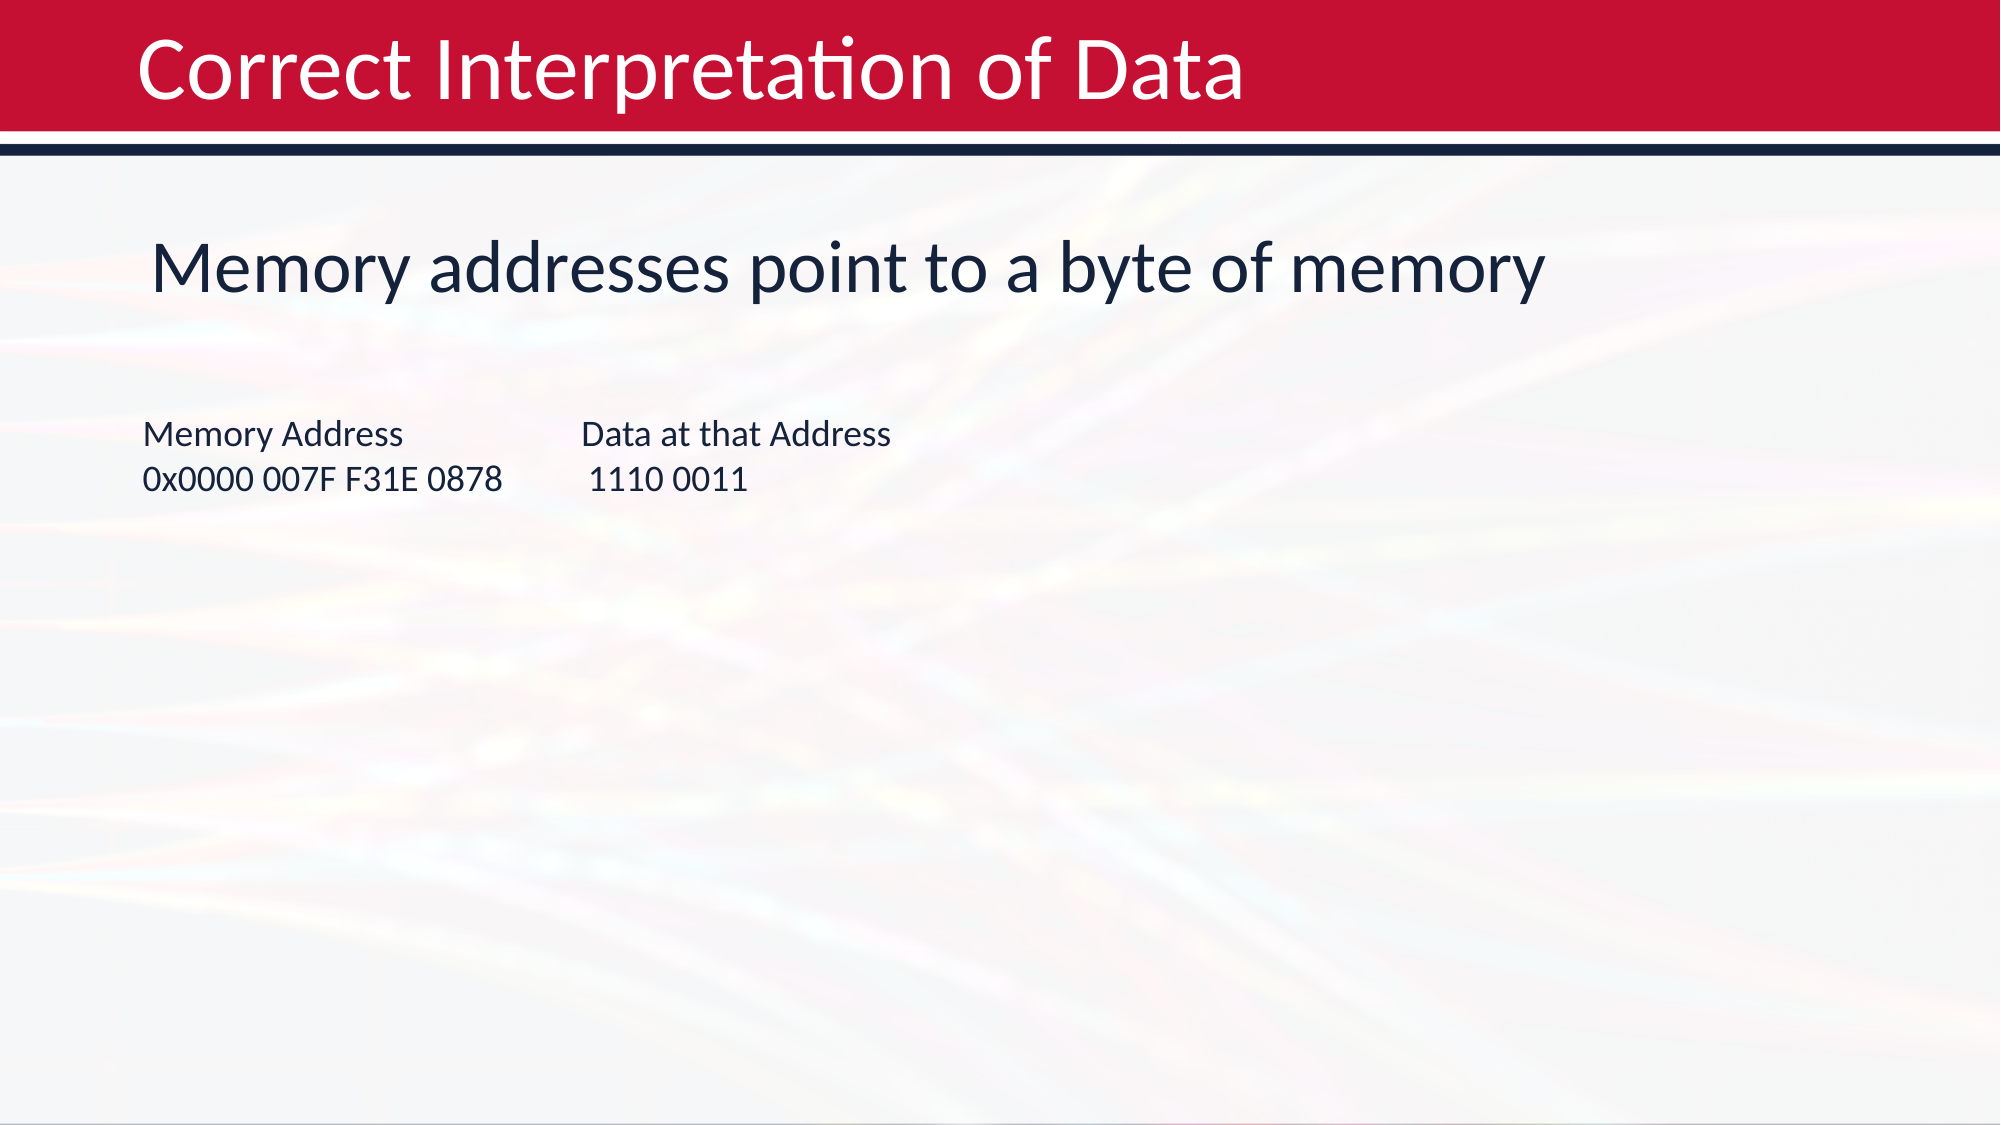

# Correct Interpretation of Data
Memory addresses point to a byte of memory

Memory Address                     Data at that Address
0x0000 007F F31E 0878          1110 0011